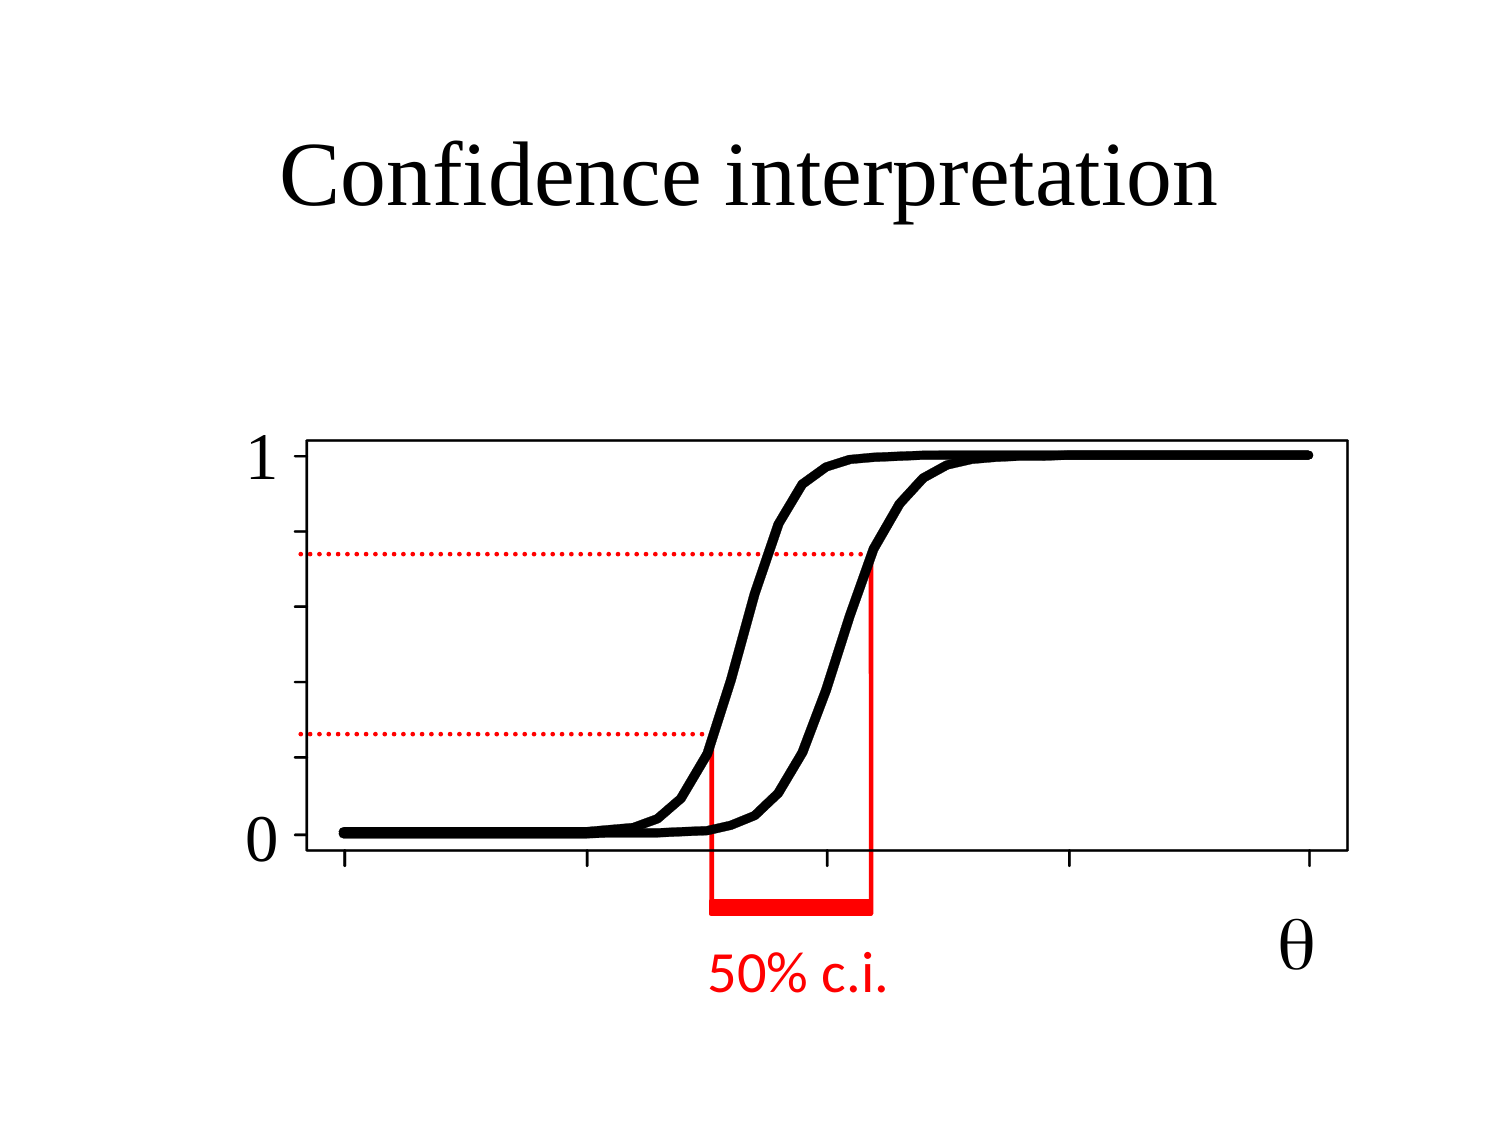

# Confidence interpretation

1

0

θ

50% c.i.